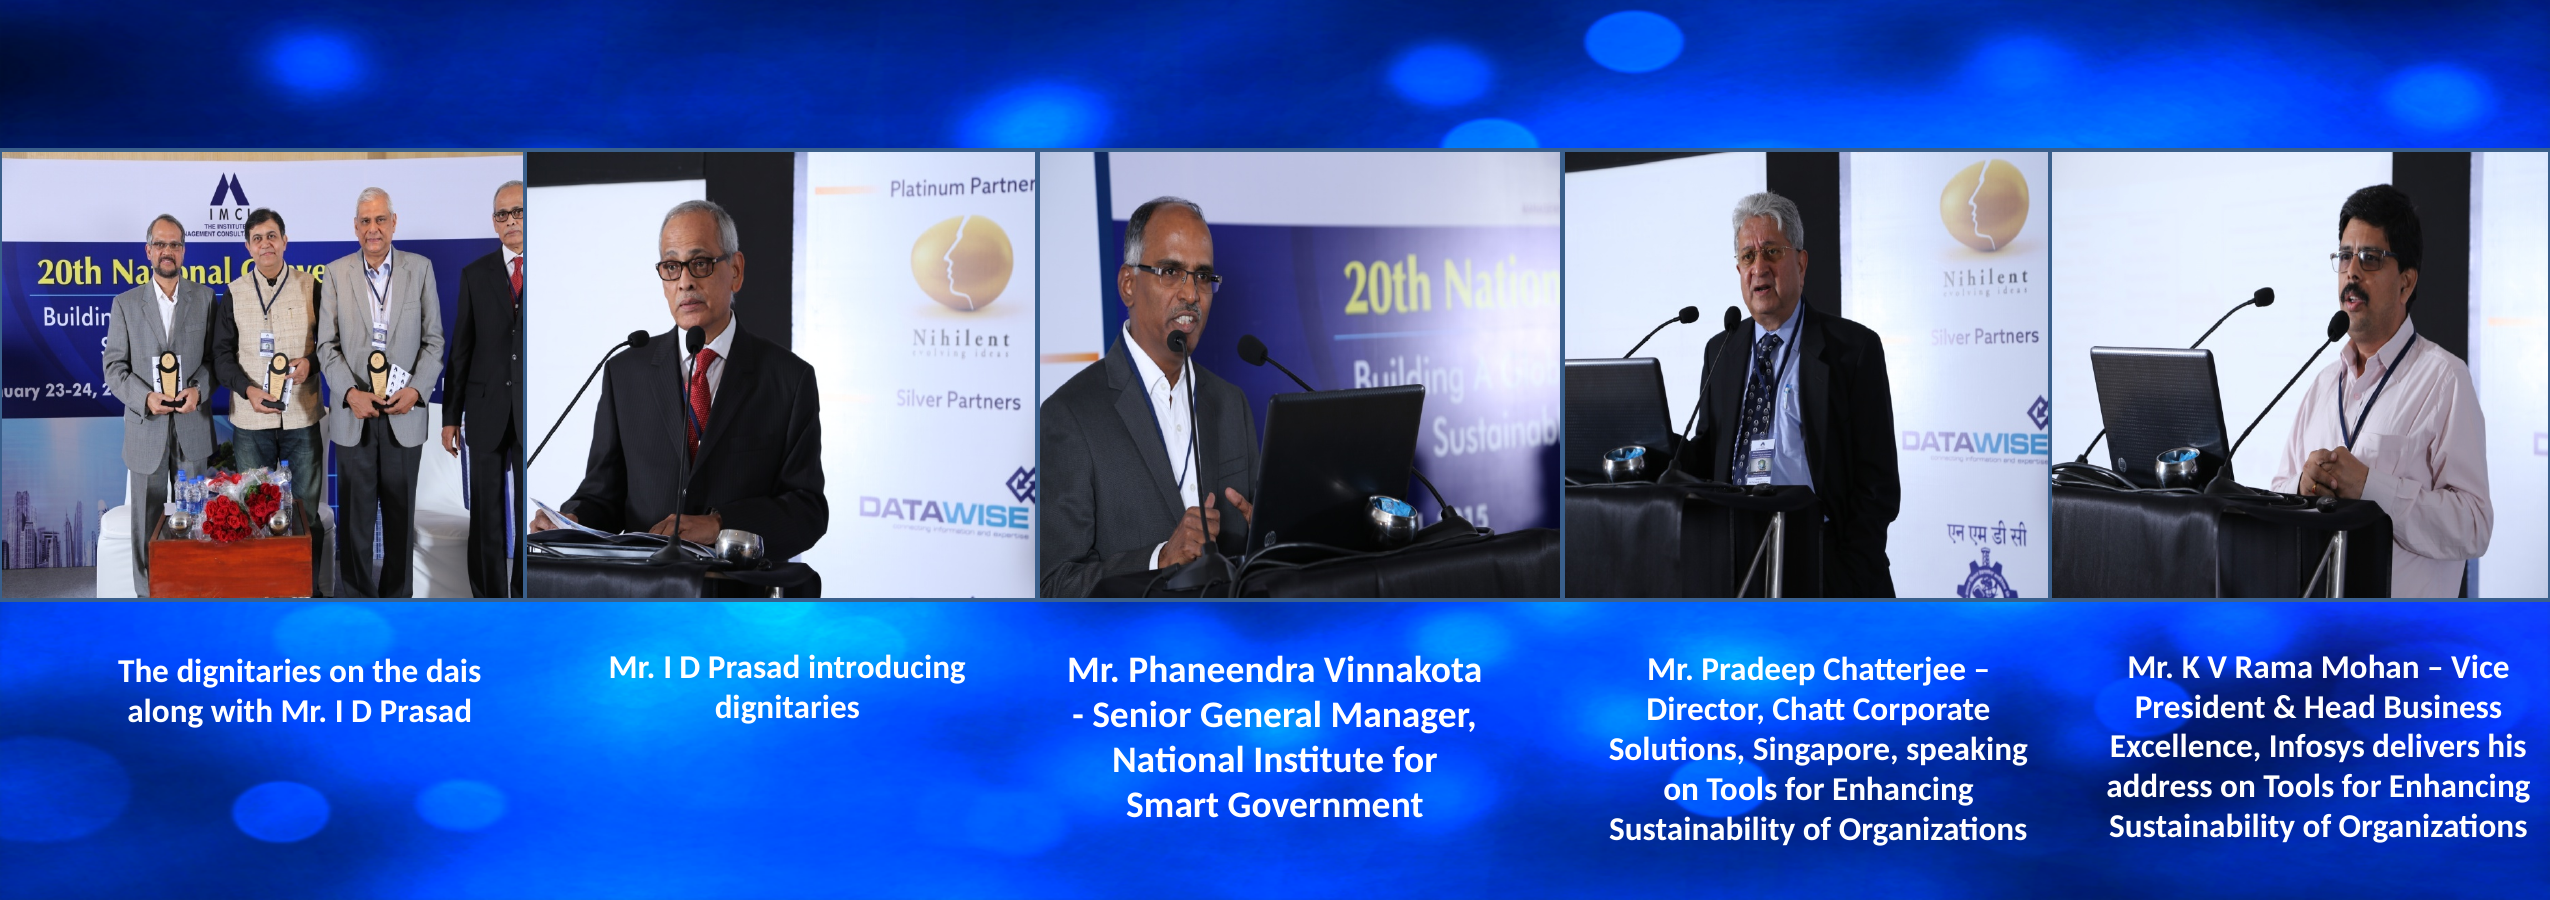

Mr. Pradeep Chatterjee – Director, Chatt Corporate Solutions, Singapore, speaking on Tools for Enhancing Sustainability of Organizations
Mr. I D Prasad introducing dignitaries
Mr. Phaneendra Vinnakota - Senior General Manager, National Institute for Smart Government
Mr. K V Rama Mohan – Vice President & Head Business Excellence, Infosys delivers his address on Tools for Enhancing Sustainability of Organizations
The dignitaries on the dais along with Mr. I D Prasad